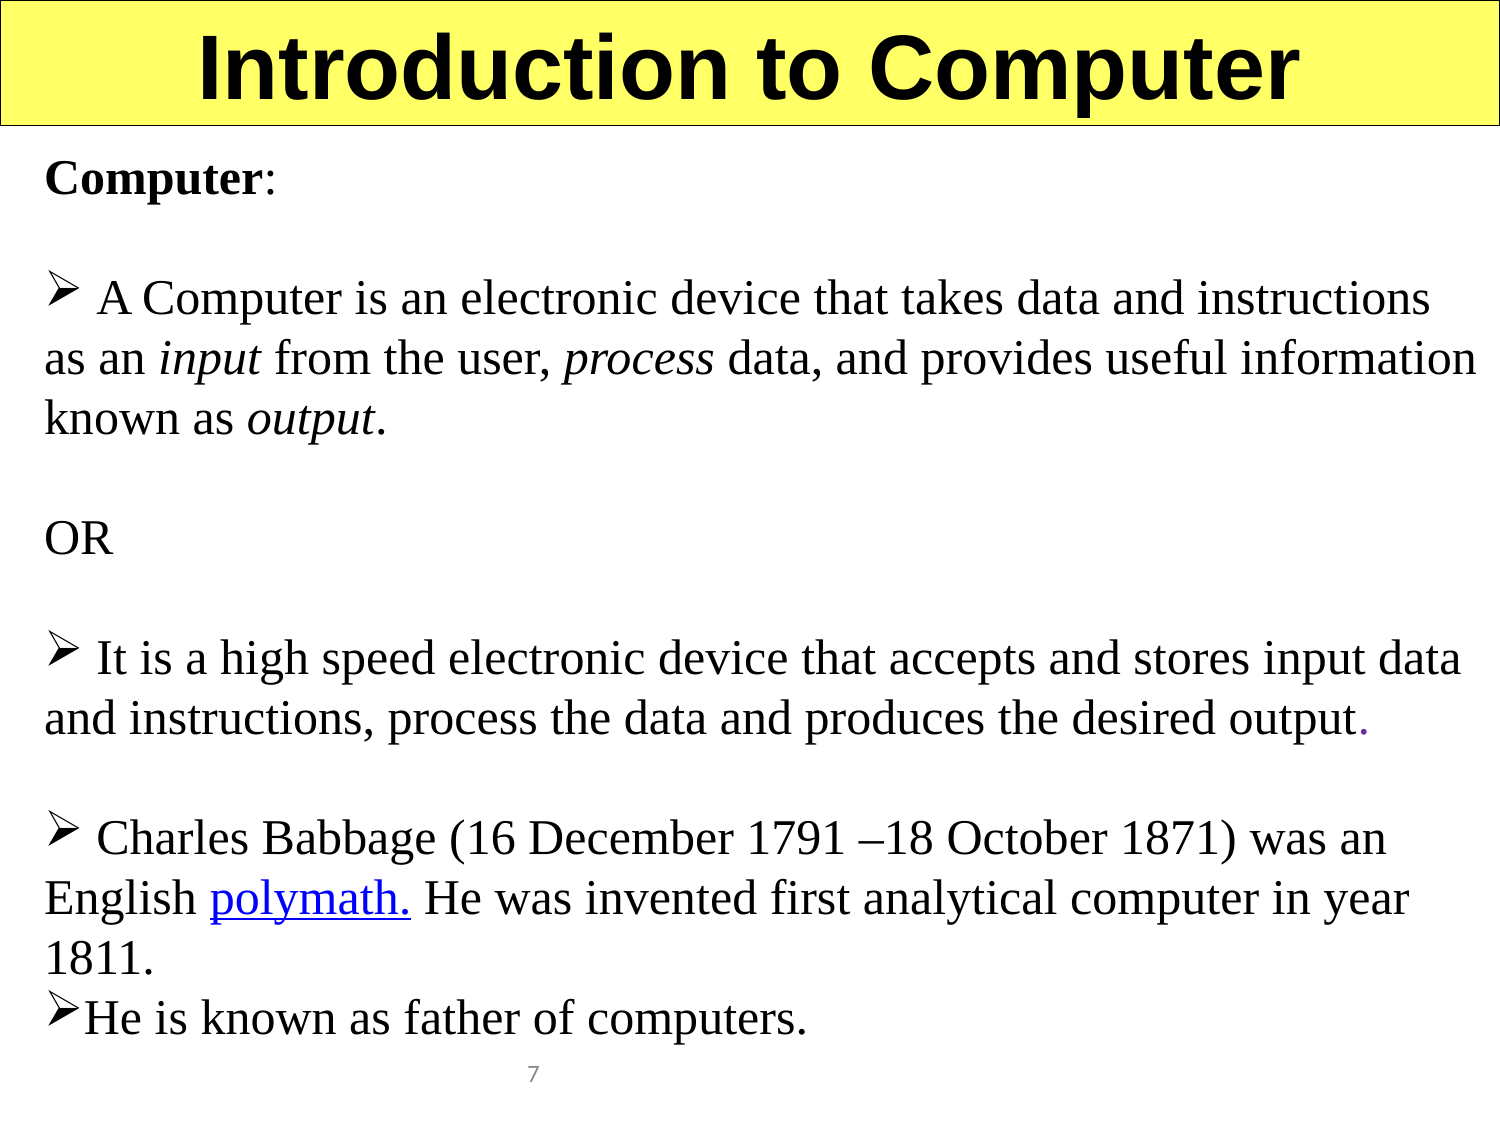

Introduction to Computer
Computer:

 A Computer is an electronic device that takes data and instructions as an input from the user, process data, and provides useful information known as output.

OR

 It is a high speed electronic device that accepts and stores input data and instructions, process the data and produces the desired output.

 Charles Babbage (16 December 1791 –18 October 1871) was an English polymath. He was invented first analytical computer in year 1811.
He is known as father of computers.

7